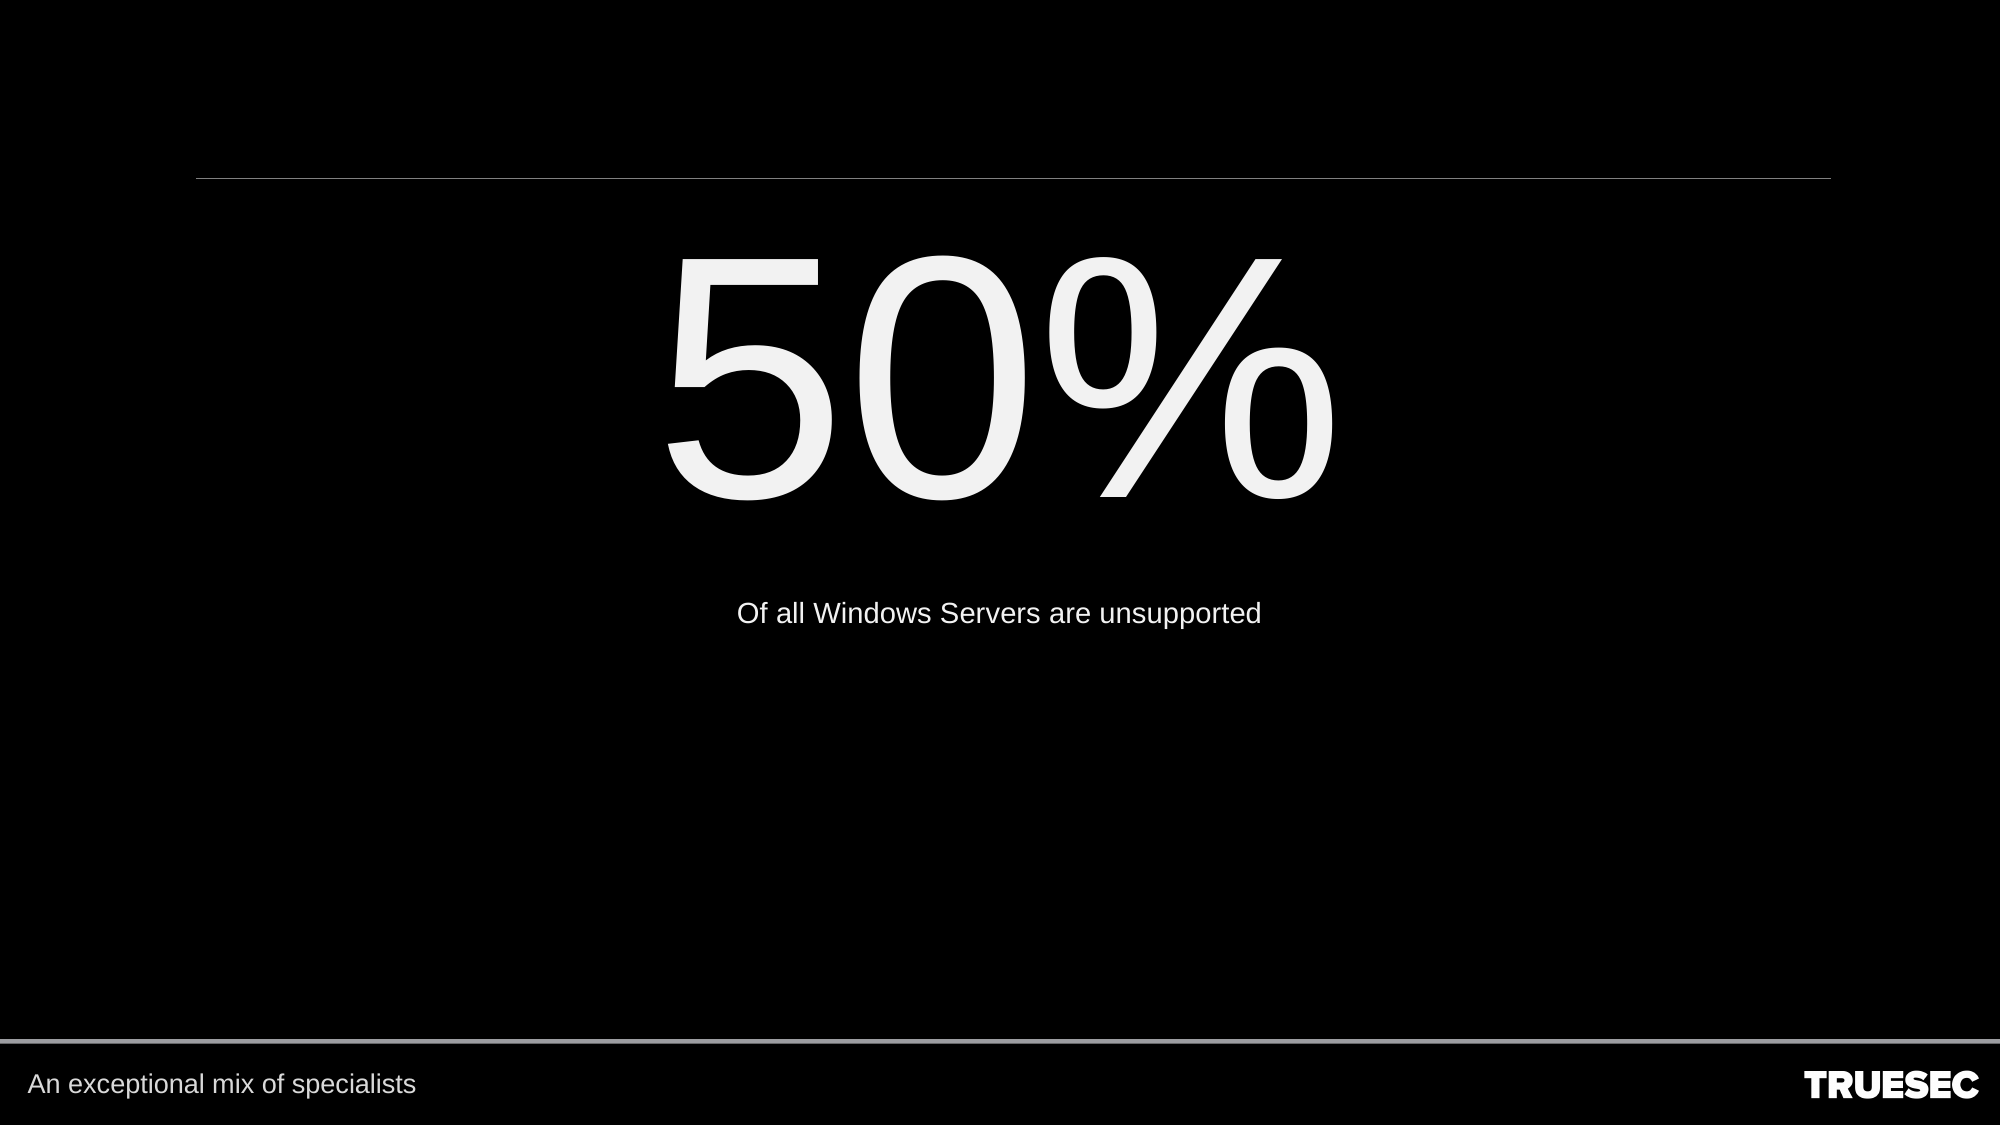

# 50%
Of all Windows Servers are unsupported